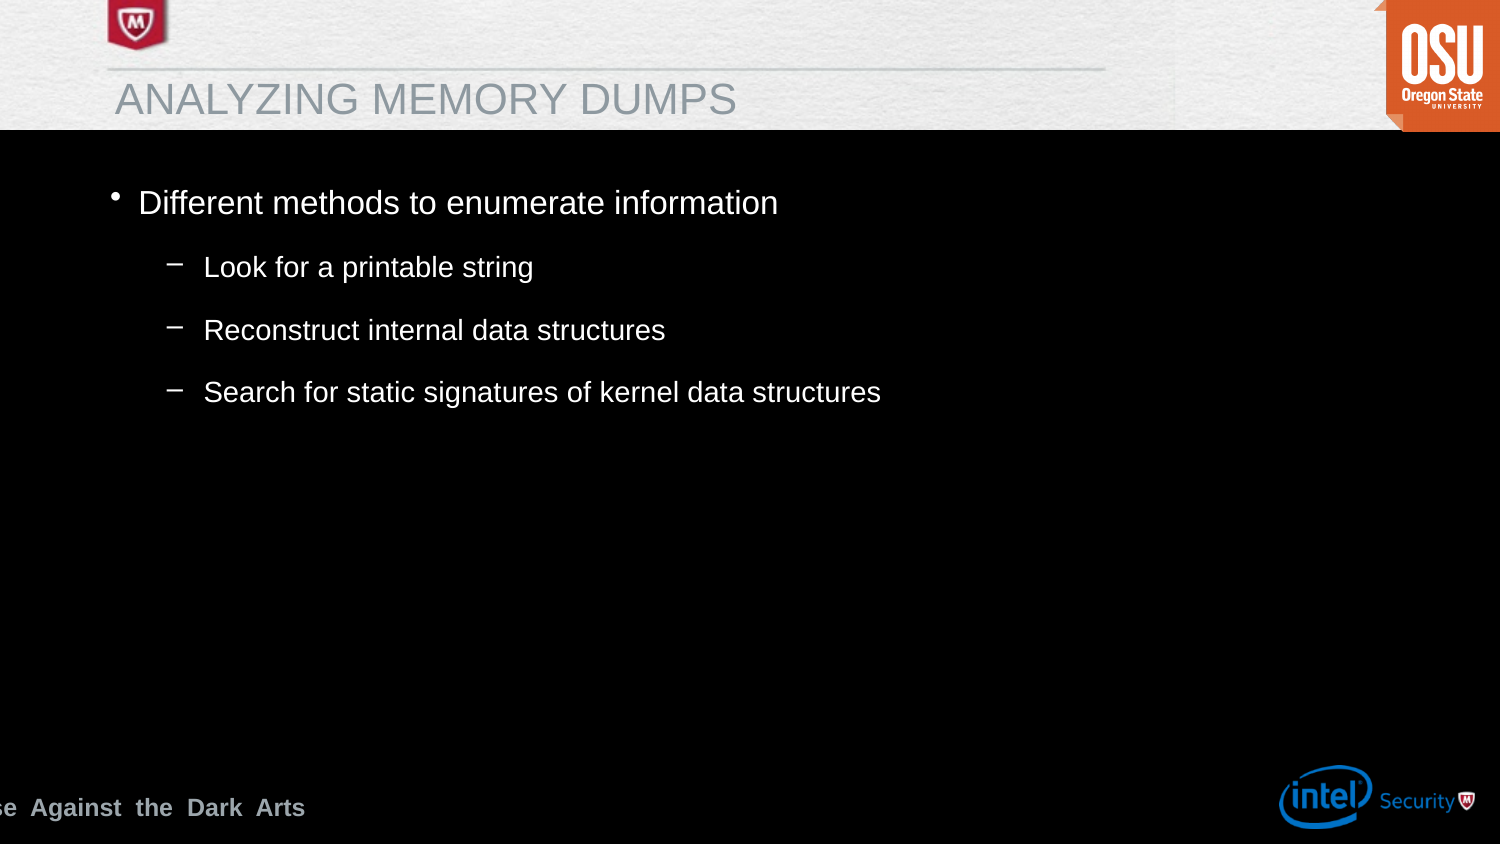

# ANALYZING MEMORY DUMPS
Different methods to enumerate information
Look for a printable string
Reconstruct internal data structures
Search for static signatures of kernel data structures